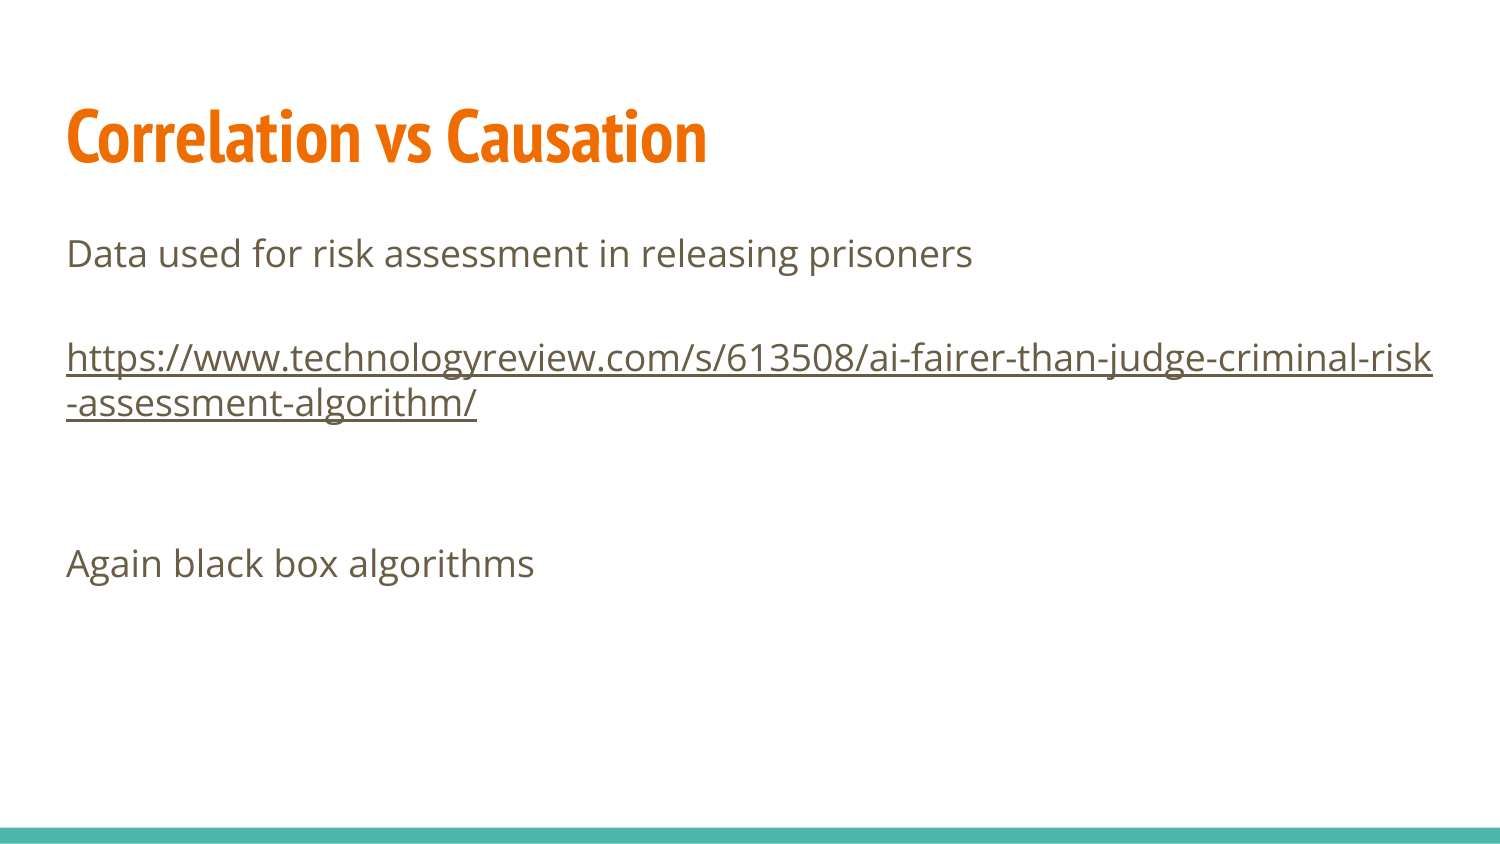

# Correlation vs Causation
Data used for risk assessment in releasing prisoners

https://www.technologyreview.com/s/613508/ai-fairer-than-judge-criminal-risk-assessment-algorithm/

Again black box algorithms